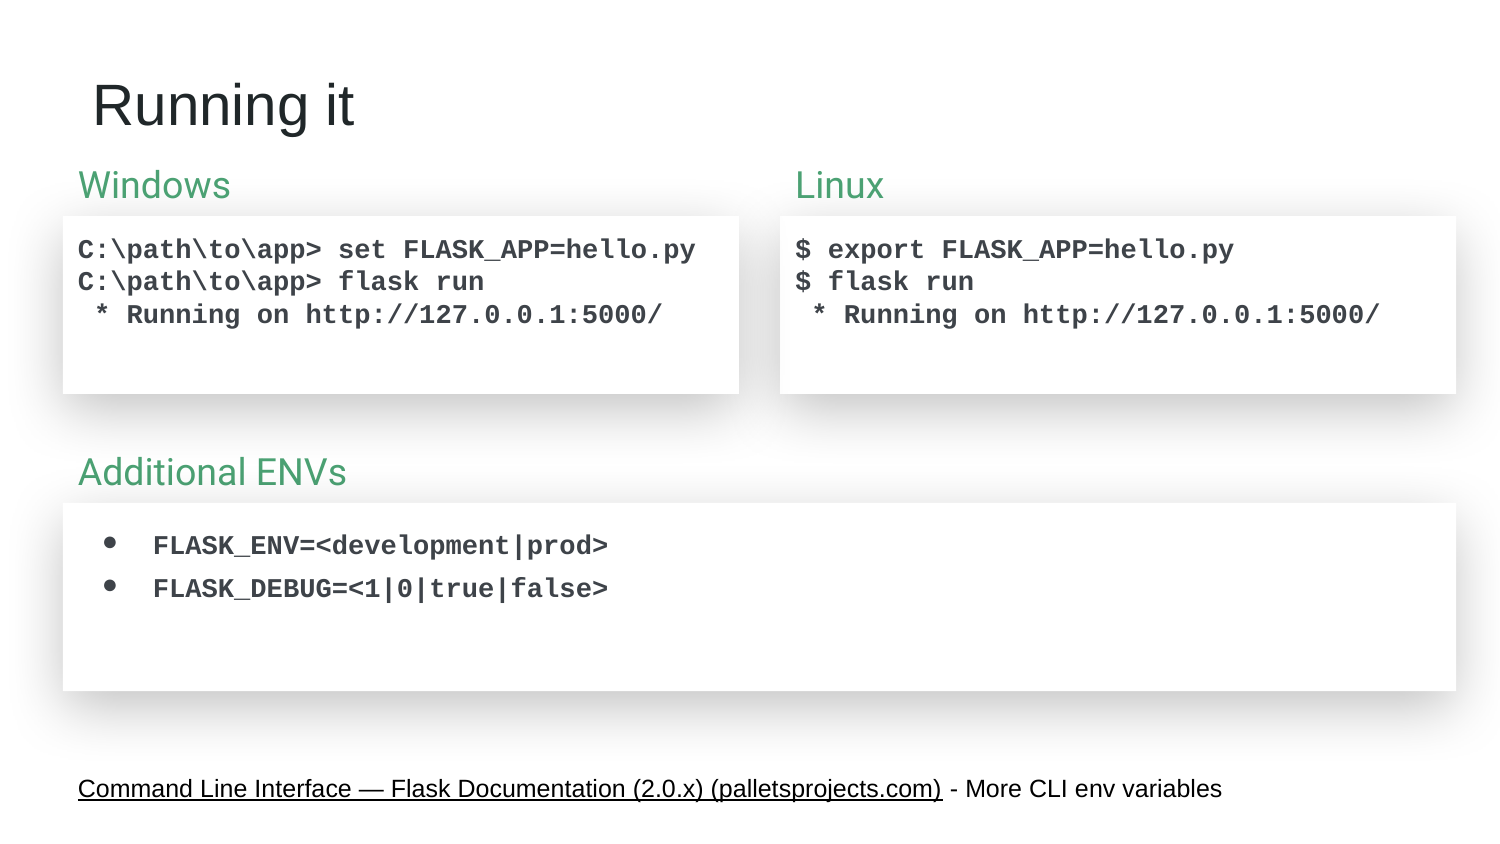

Running it
Windows
Linux
C:\path\to\app> set FLASK_APP=hello.py
C:\path\to\app> flask run
 * Running on http://127.0.0.1:5000/

$ export FLASK_APP=hello.py
$ flask run
 * Running on http://127.0.0.1:5000/

Additional ENVs
FLASK_ENV=<development|prod>
FLASK_DEBUG=<1|0|true|false>
Command Line Interface — Flask Documentation (2.0.x) (palletsprojects.com) - More CLI env variables